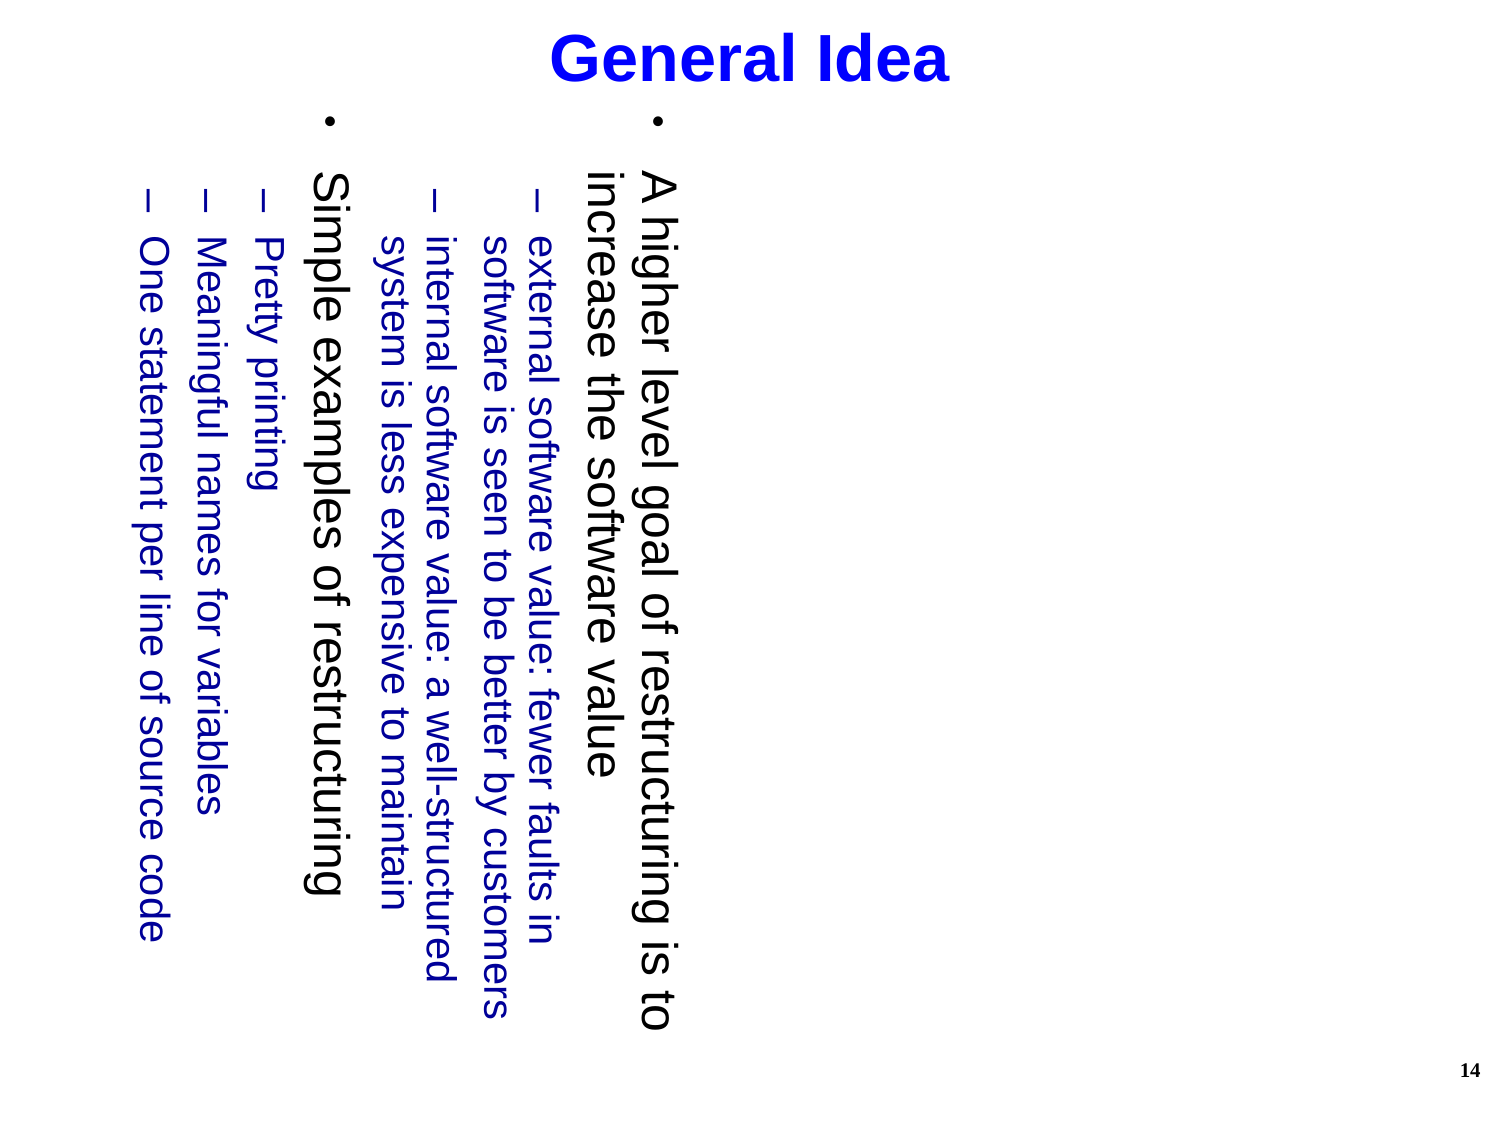

General Idea
A higher level goal of restructuring is to increase the software value
external software value: fewer faults in software is seen to be better by customers
internal software value: a well-structured system is less expensive to maintain
Simple examples of restructuring
Pretty printing
Meaningful names for variables
One statement per line of source code

14